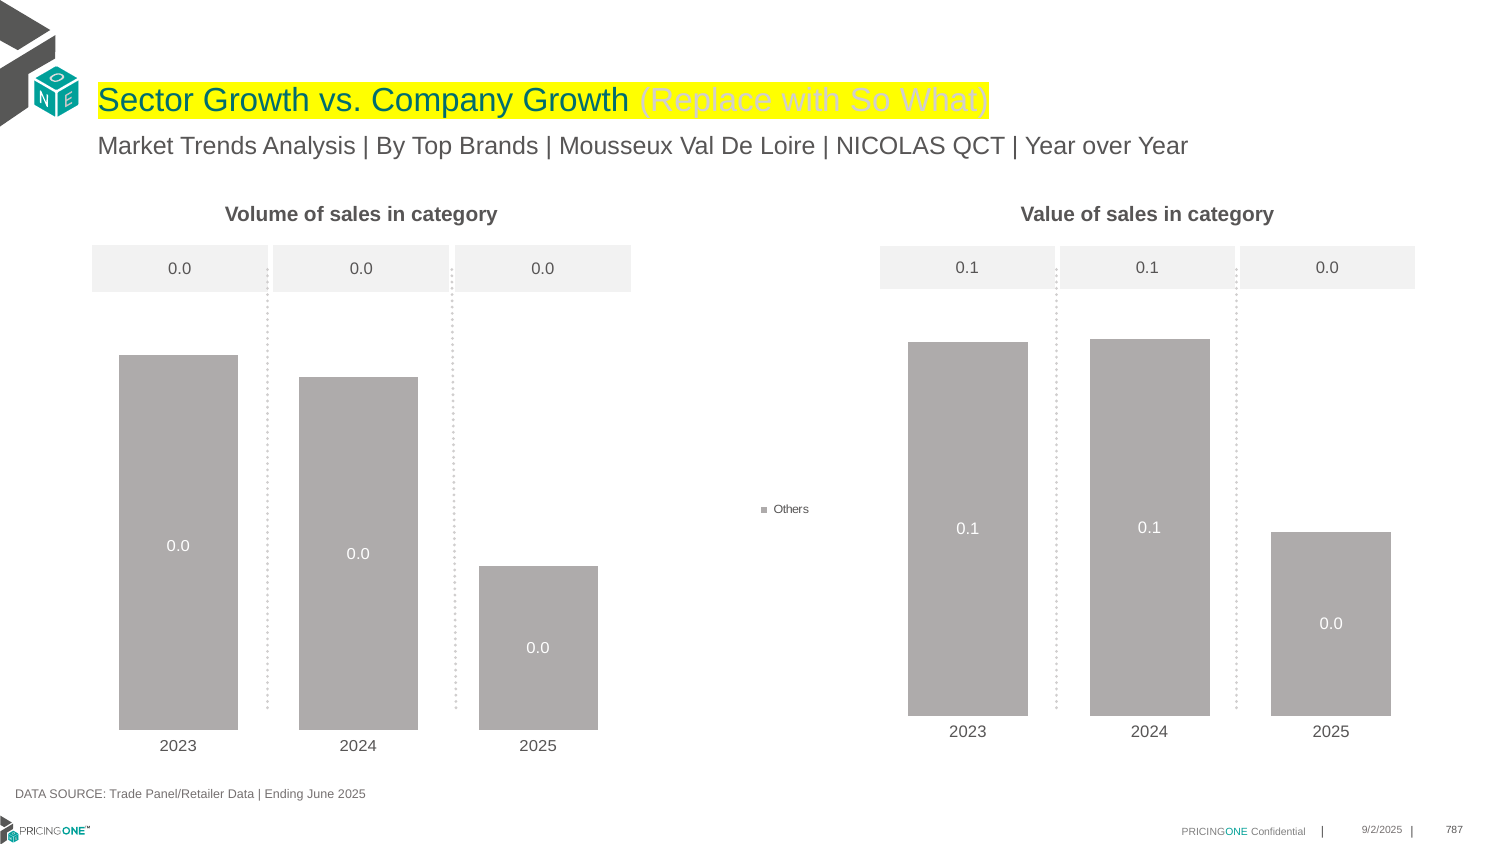

# Sector Growth vs. Company Growth (Replace with So What)
Market Trends Analysis | By Top Brands | Mousseux Val De Loire | NICOLAS QCT | Year over Year
| Value of sales in category |  |  |
| --- | --- | --- |
| 0.1 | 0.1 | 0.0 |
| Volume of sales in category |  |  |
| --- | --- | --- |
| 0.0 | 0.0 | 0.0 |

### Chart

| Category | Others |
|---|---|
| 2023 | 0.089439 |
| 2024 | 0.090112 |
| 2025 | 0.044182 |

### Chart

| Category | Others |
|---|---|
| 2023 | 0.006077 |
| 2024 | 0.00572 |
| 2025 | 0.002674 |
DATA SOURCE: Trade Panel/Retailer Data | Ending June 2025

9/2/2025
787